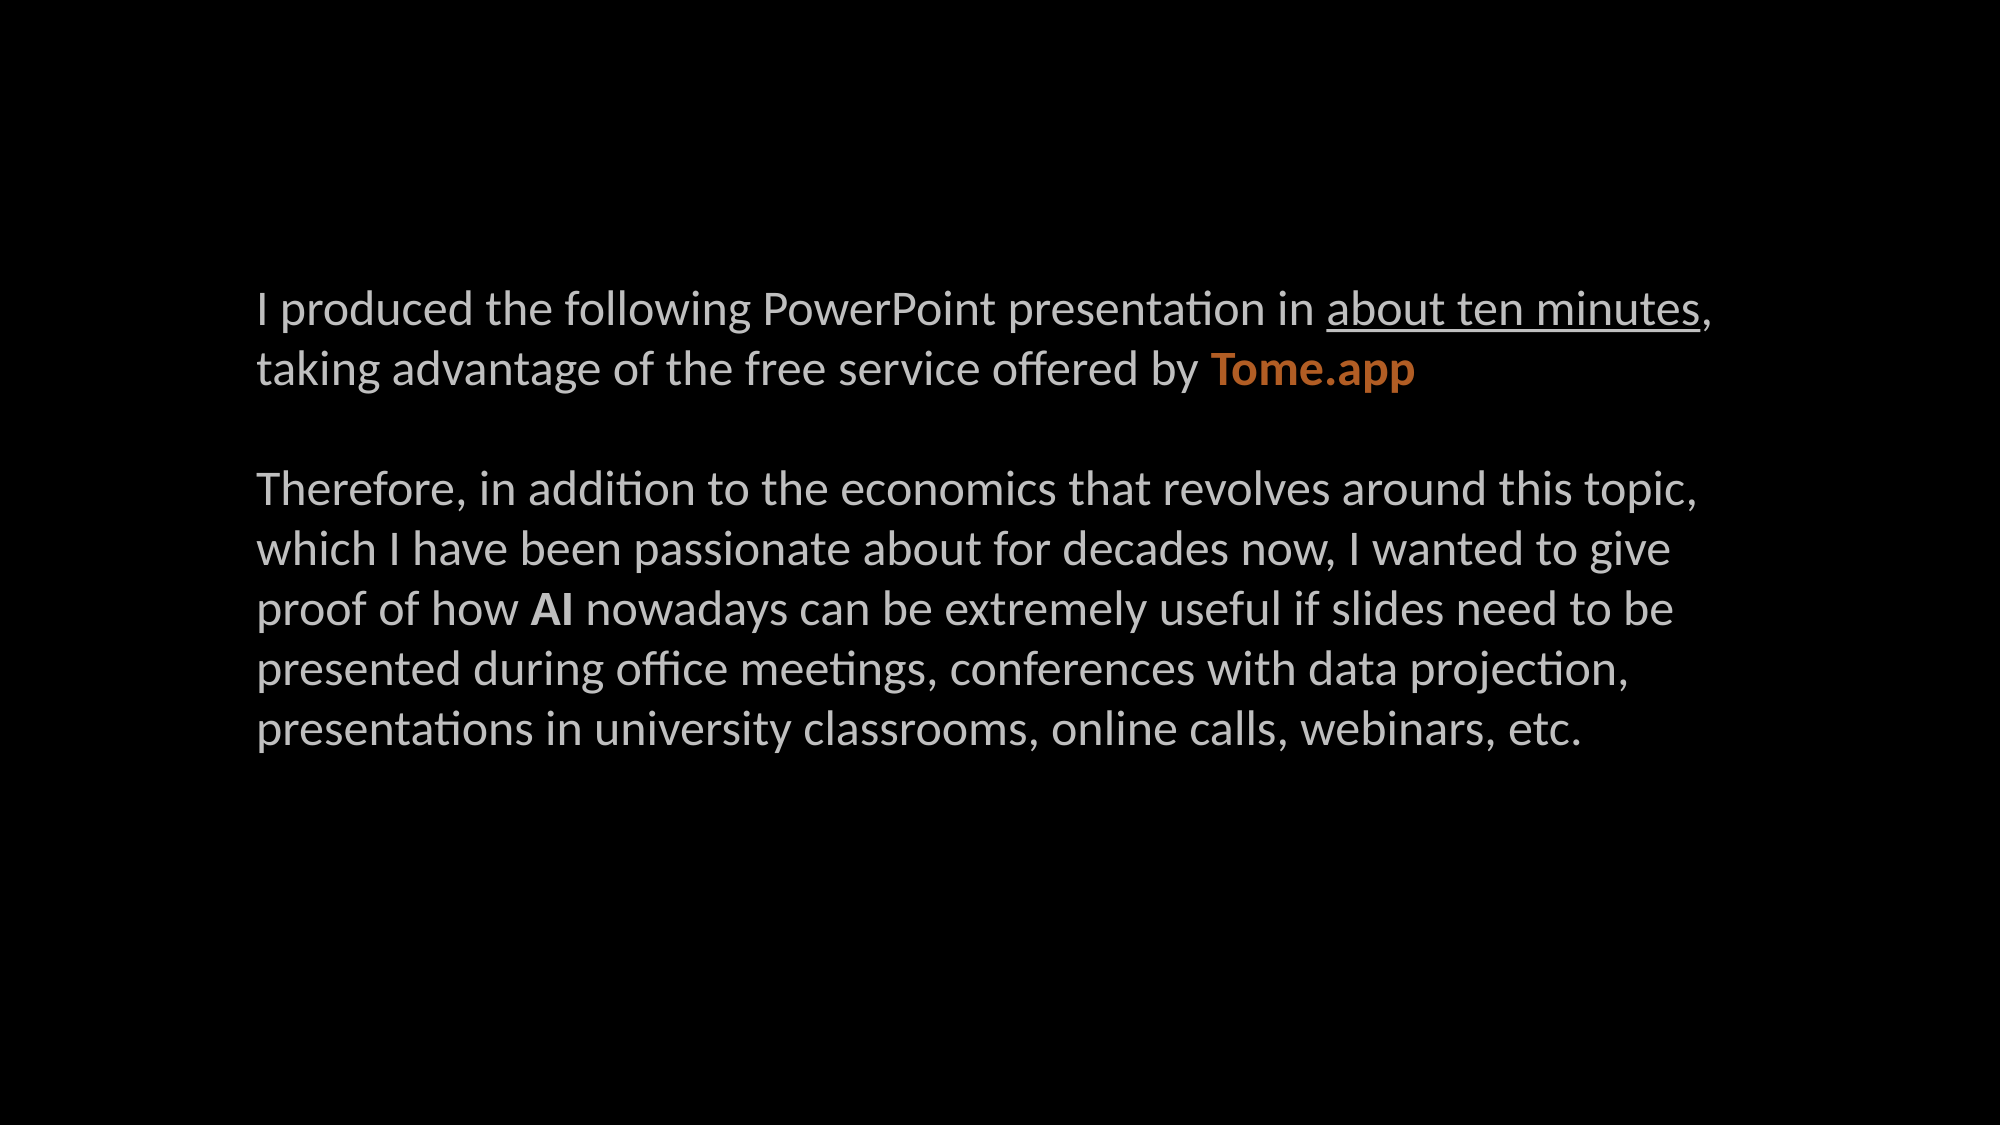

I produced the following PowerPoint presentation in about ten minutes, taking advantage of the free service offered by Tome.app

Therefore, in addition to the economics that revolves around this topic, which I have been passionate about for decades now, I wanted to give proof of how AI nowadays can be extremely useful if slides need to be presented during office meetings, conferences with data projection, presentations in university classrooms, online calls, webinars, etc.